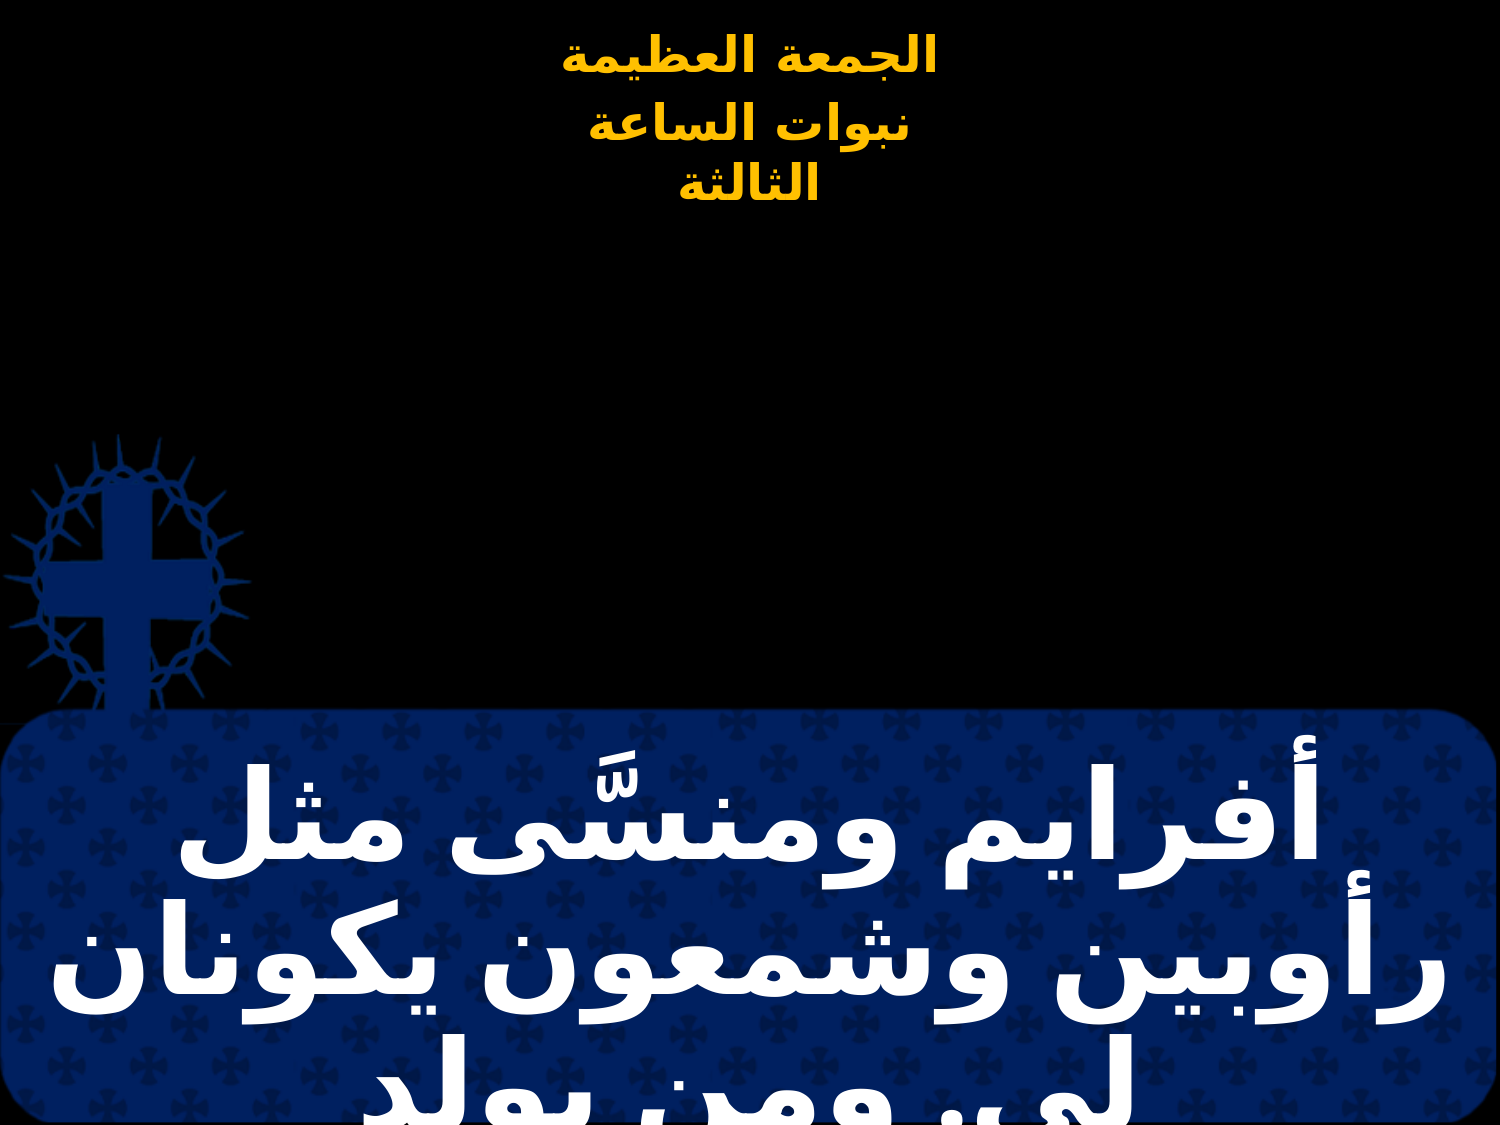

# أفرايم ومنسَّى مثل رأوبين وشمعون يكونان لي. ومن يولد